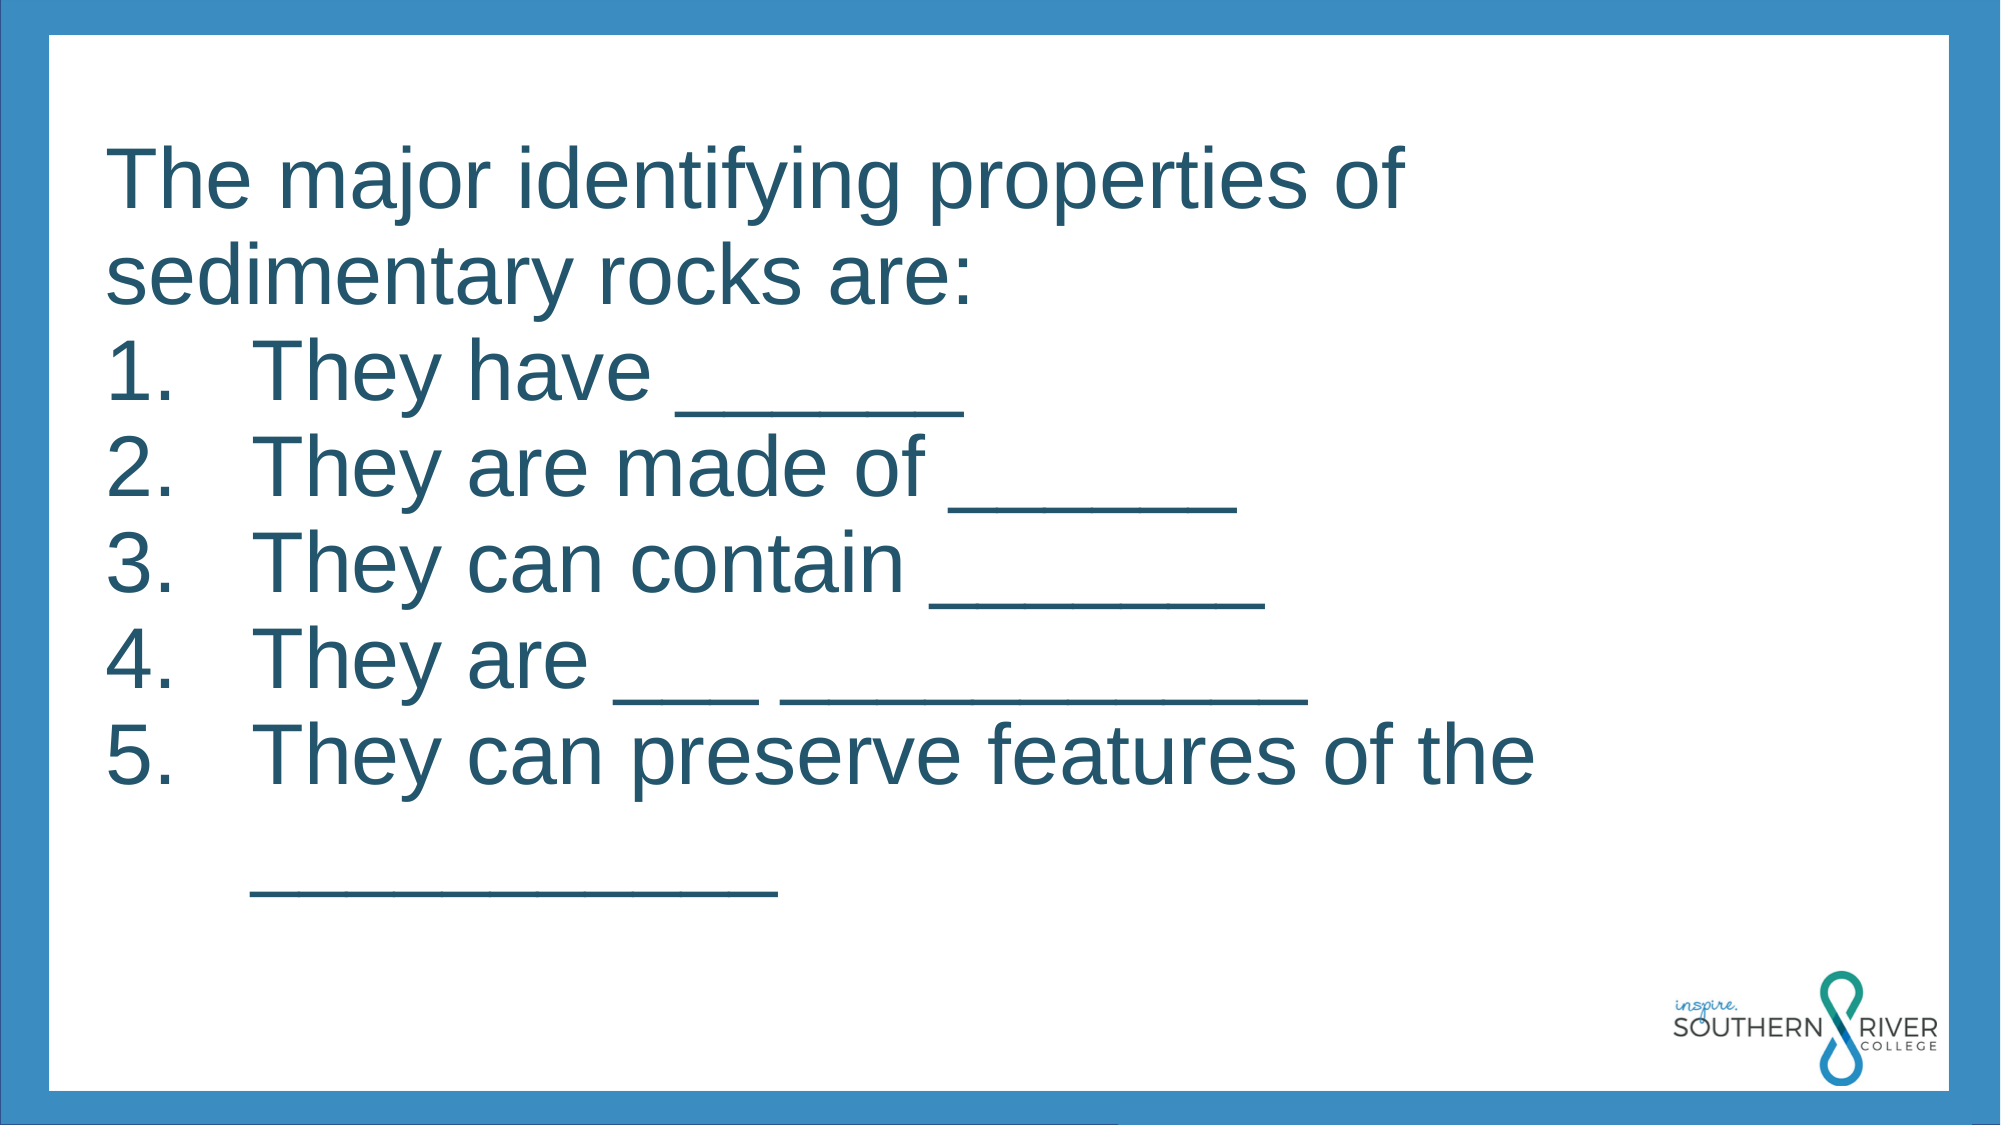

The major identifying properties of sedimentary rocks are:
They have ______
They are made of ______
They can contain _______
They are ___ ___________
They can preserve features of the ___________